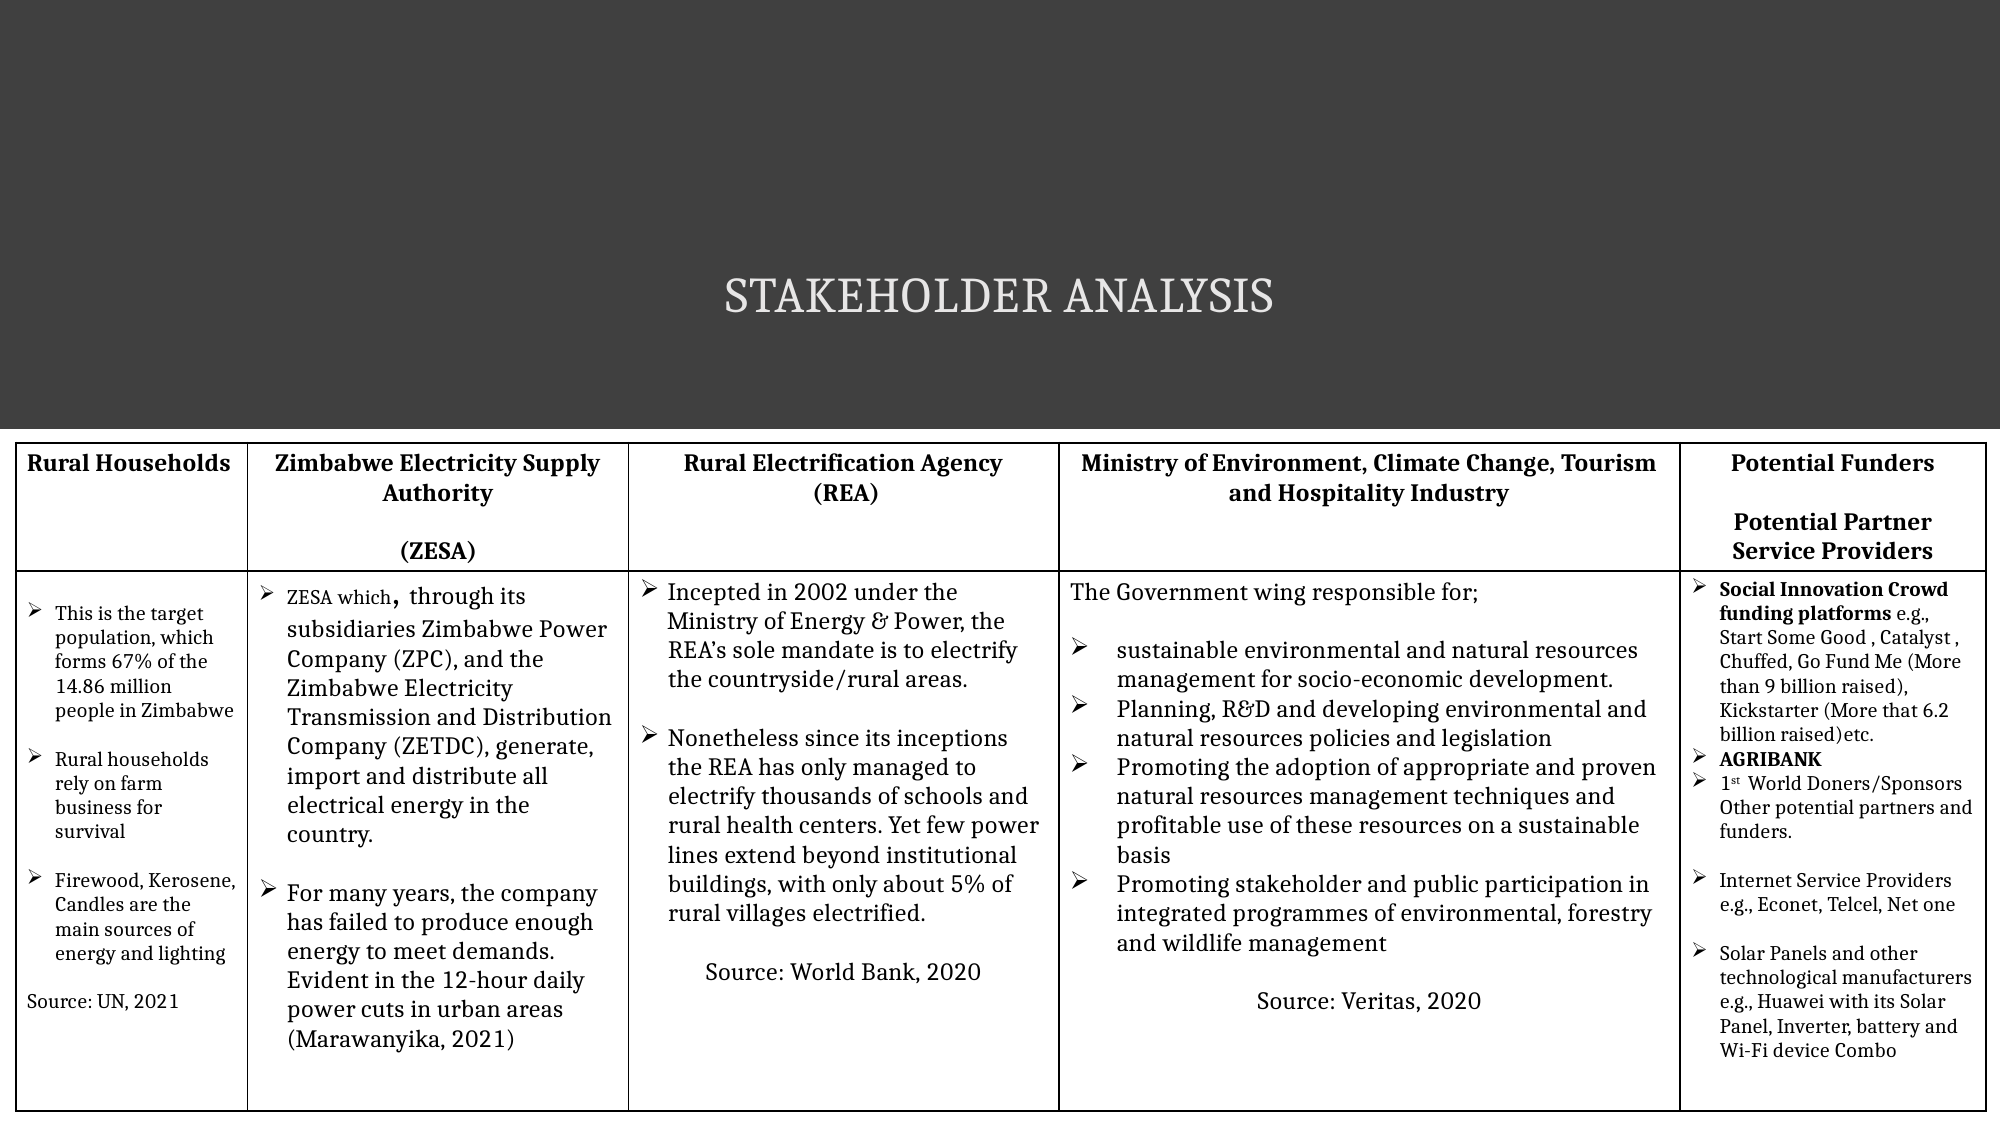

STAKEHOLDER ANALYSIS

| Rural Households | Zimbabwe Electricity Supply Authority (ZESA) | Rural Electrification Agency (REA) | Ministry of Environment, Climate Change, Tourism and Hospitality Industry | Potential Funders Potential Partner Service Providers |
| --- | --- | --- | --- | --- |
| This is the target population, which forms 67% of the 14.86 million people in Zimbabwe Rural households rely on farm business for survival Firewood, Kerosene, Candles are the main sources of energy and lighting Source: UN, 2021 | ZESA which, through its subsidiaries Zimbabwe Power Company (ZPC), and the Zimbabwe Electricity Transmission and Distribution Company (ZETDC), generate, import and distribute all electrical energy in the country. For many years, the company has failed to produce enough energy to meet demands. Evident in the 12-hour daily power cuts in urban areas (Marawanyika, 2021) | Incepted in 2002 under the Ministry of Energy & Power, the REA’s sole mandate is to electrify the countryside/rural areas. Nonetheless since its inceptions the REA has only managed to electrify thousands of schools and rural health centers. Yet few power lines extend beyond institutional buildings, with only about 5% of rural villages electrified. Source: World Bank, 2020 | The Government wing responsible for; sustainable environmental and natural resources management for socio-economic development. Planning, R&D and developing environmental and natural resources policies and legislation Promoting the adoption of appropriate and proven natural resources management techniques and profitable use of these resources on a sustainable basis Promoting stakeholder and public participation in integrated programmes of environmental, forestry and wildlife management Source: Veritas, 2020 | Social Innovation Crowd funding platforms e.g., Start Some Good , Catalyst , Chuffed, Go Fund Me (More than 9 billion raised), Kickstarter (More that 6.2 billion raised)etc. AGRIBANK 1st World Doners/Sponsors Other potential partners and funders. Internet Service Providers e.g., Econet, Telcel, Net one Solar Panels and other technological manufacturers e.g., Huawei with its Solar Panel, Inverter, battery and Wi-Fi device Combo |